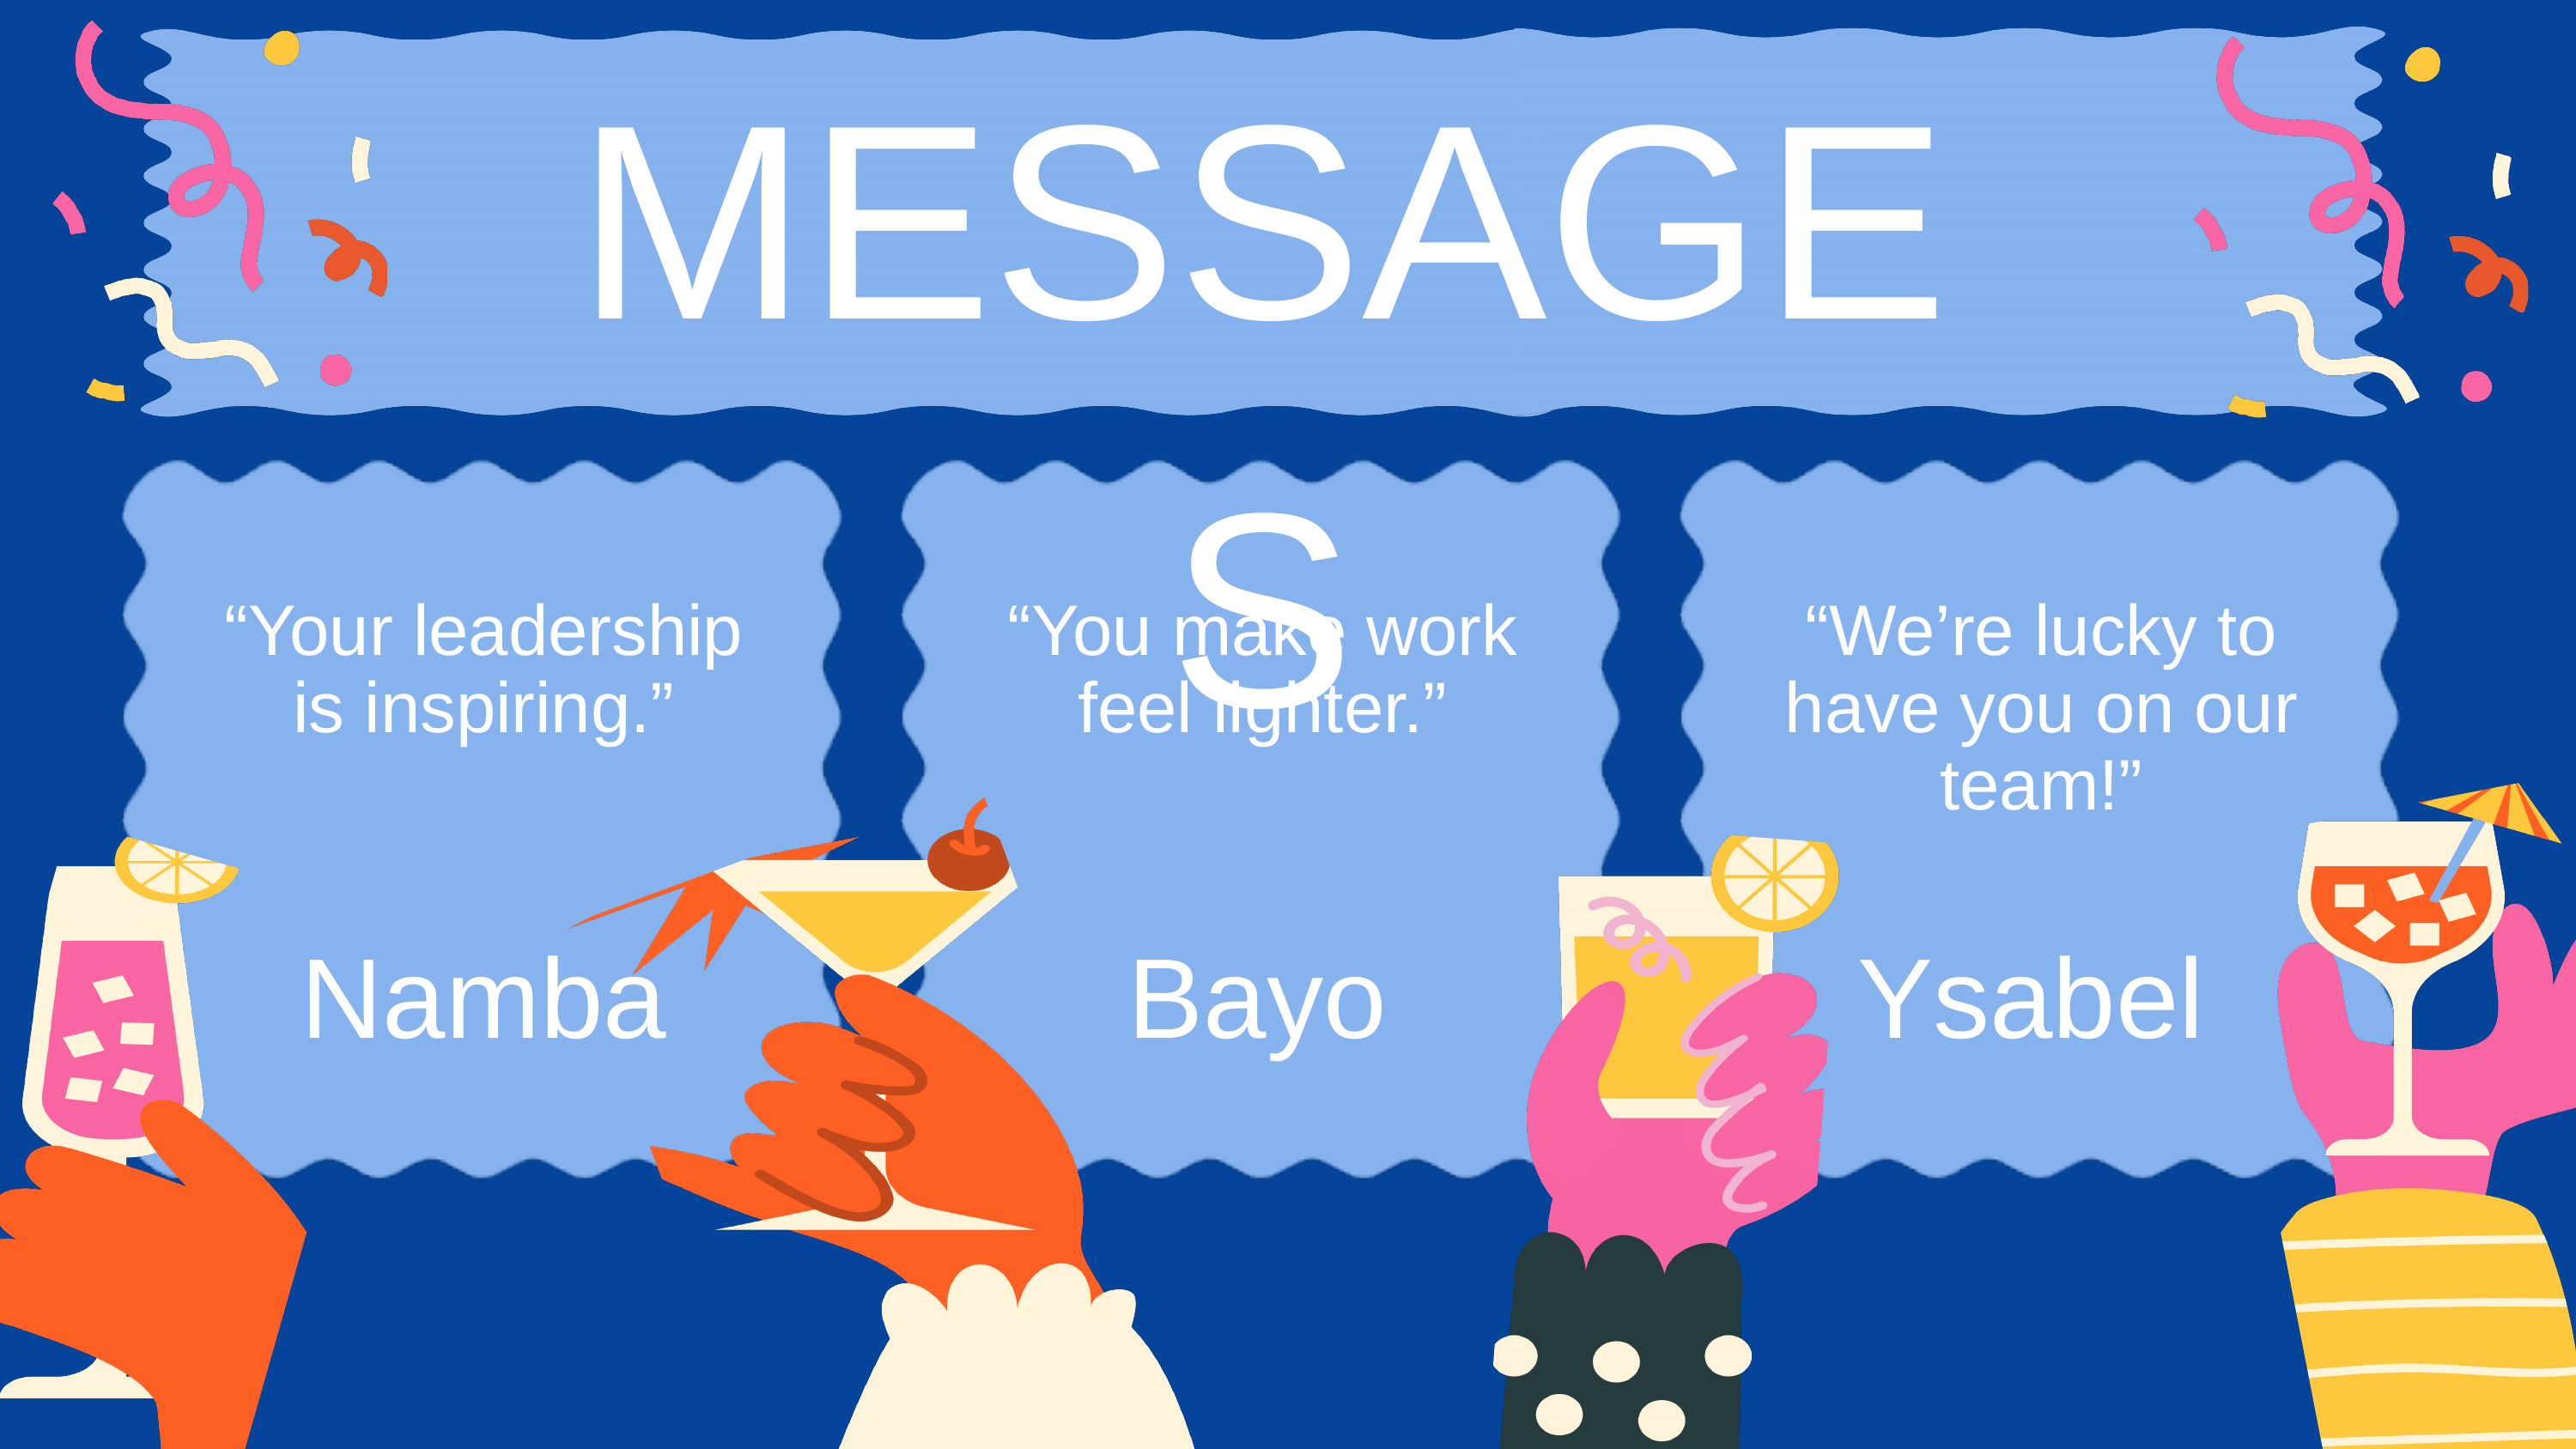

MESSAGES

“Your leadership is inspiring.”
“You make work feel lighter.”
“We’re lucky to have you on our team!”

Namba
Bayo
Ysabel